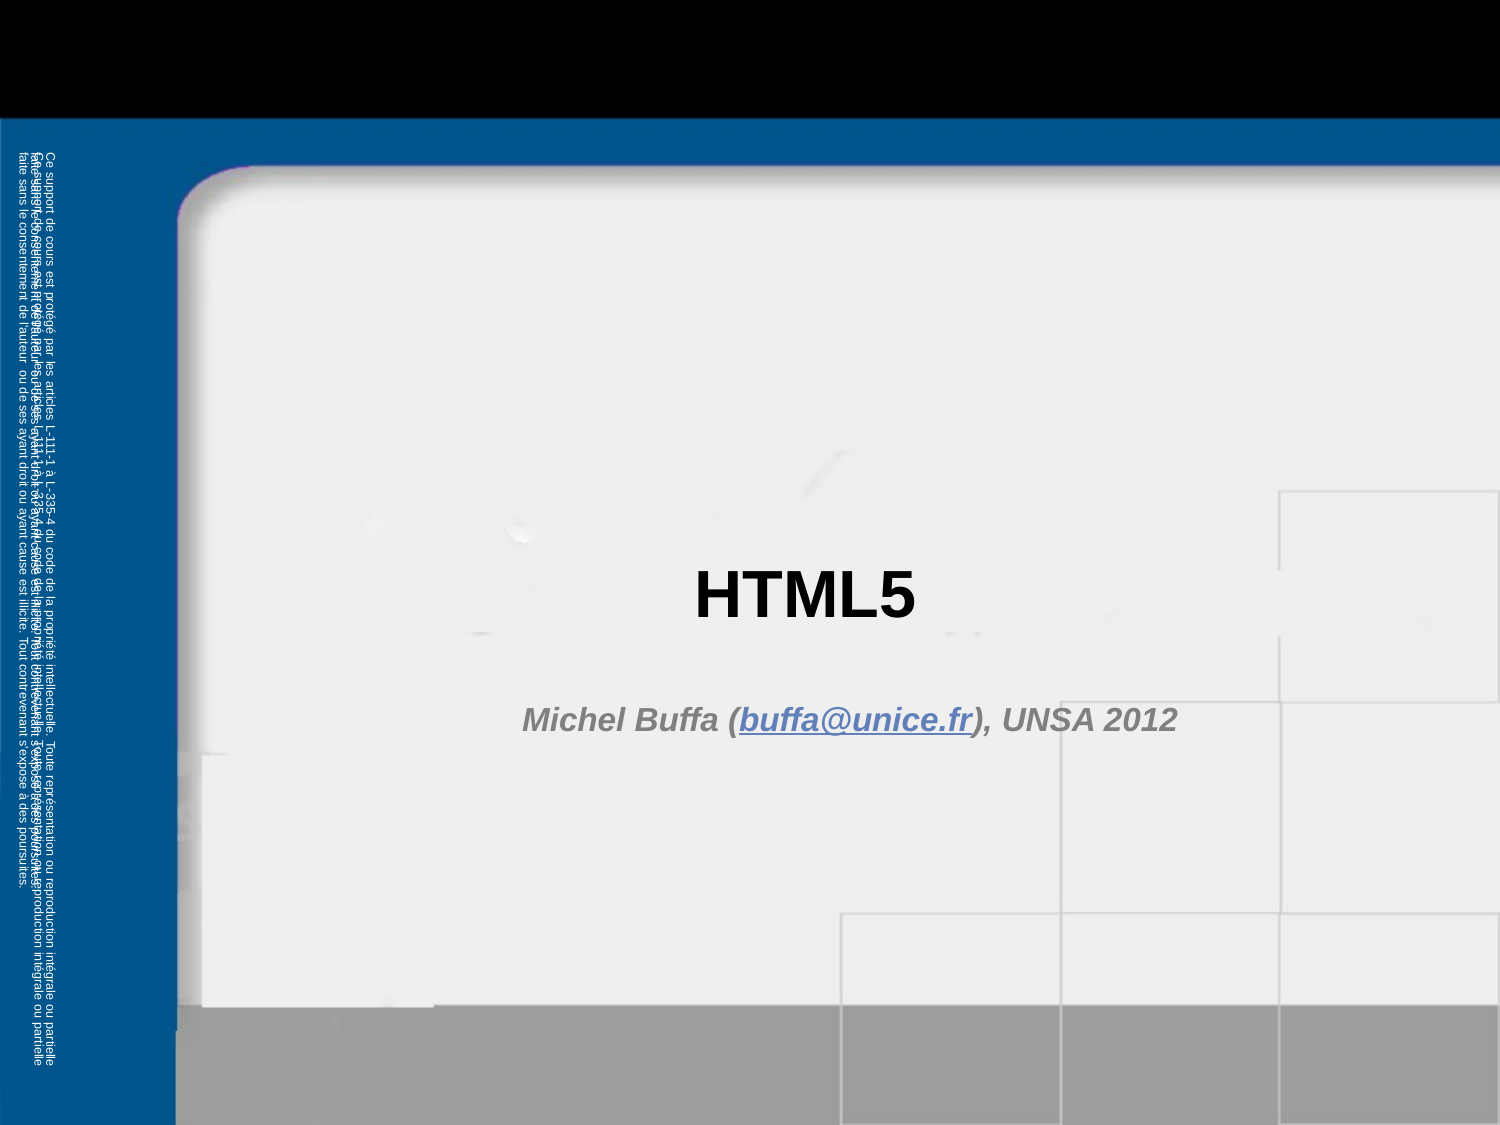

# HTML5
Michel Buffa (buffa@unice.fr), UNSA 2012